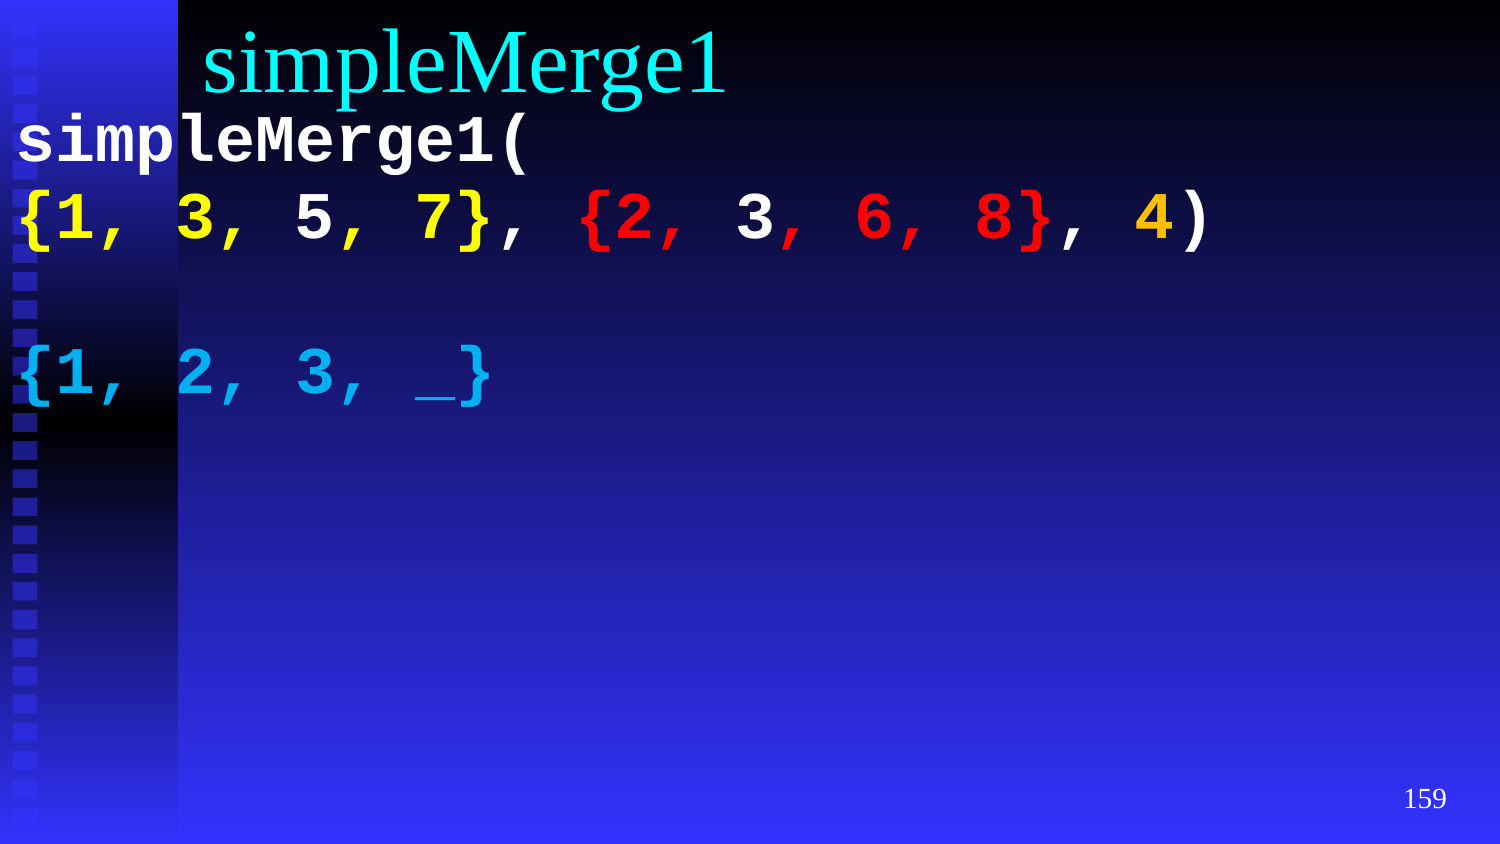

# simpleMerge1
simpleMerge1(
{1, 3, 5, 7}, {2, 3, 6, 8}, 4)

{1, 2, 3, _}

159